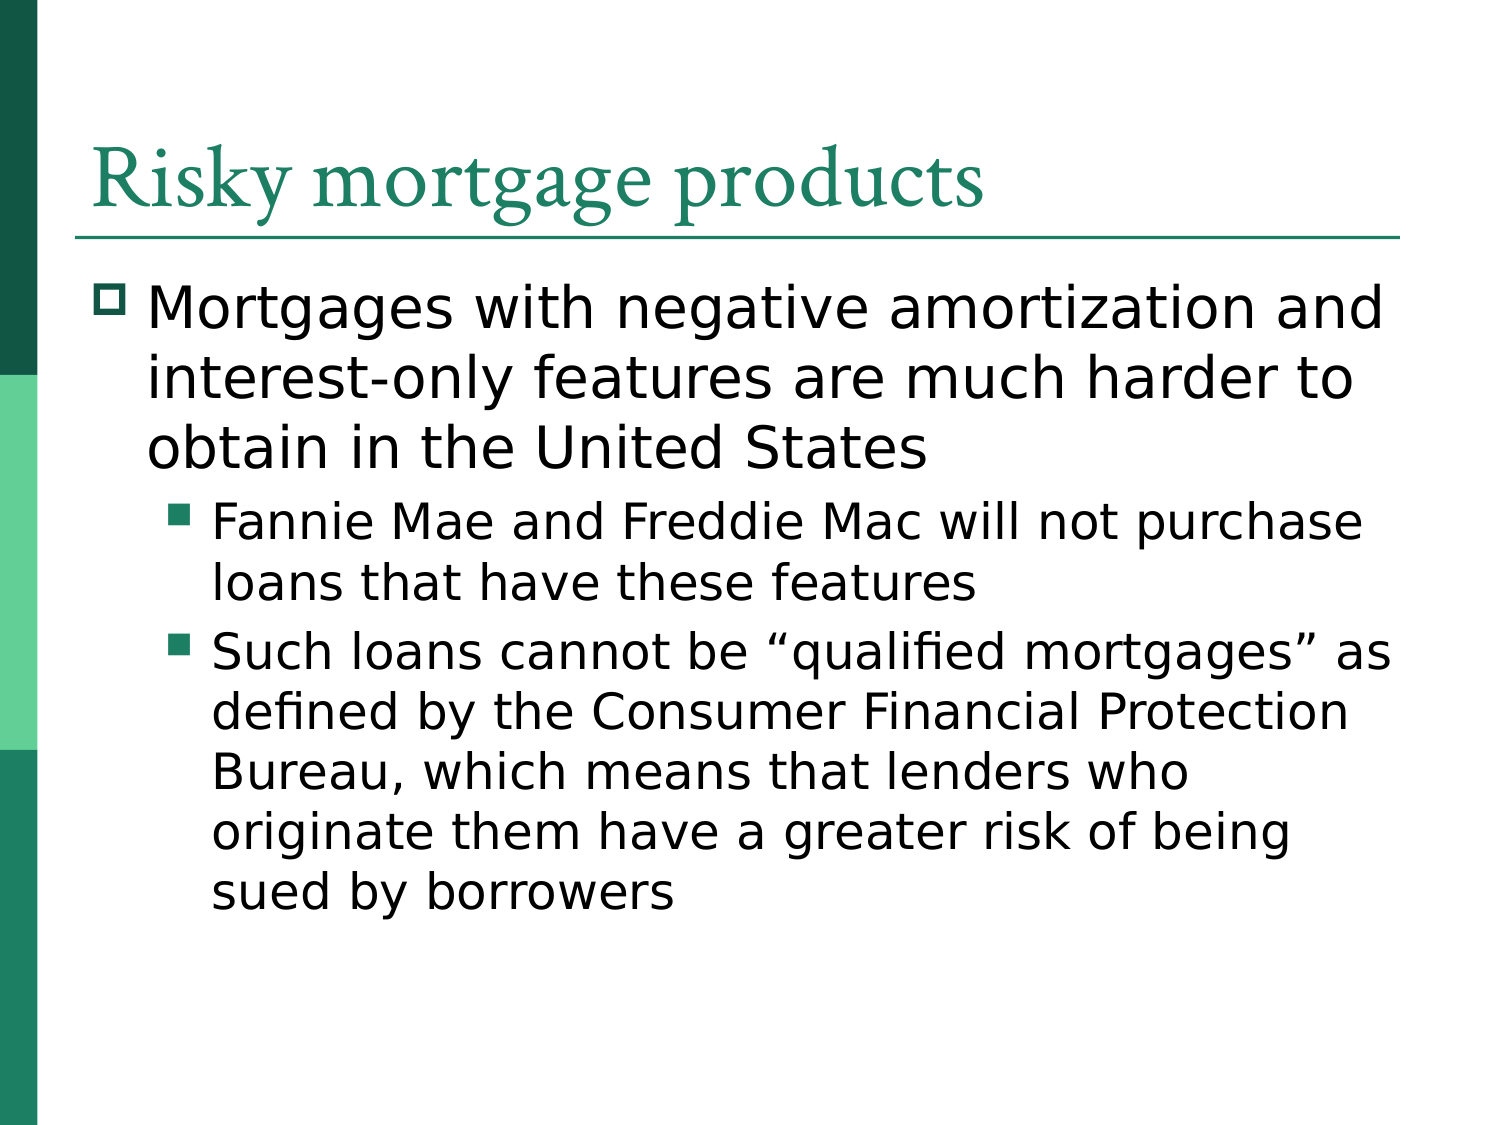

# Risky mortgage products
Mortgages with negative amortization and interest-only features are much harder to obtain in the United States
Fannie Mae and Freddie Mac will not purchase loans that have these features
Such loans cannot be “qualified mortgages” as defined by the Consumer Financial Protection Bureau, which means that lenders who originate them have a greater risk of being sued by borrowers